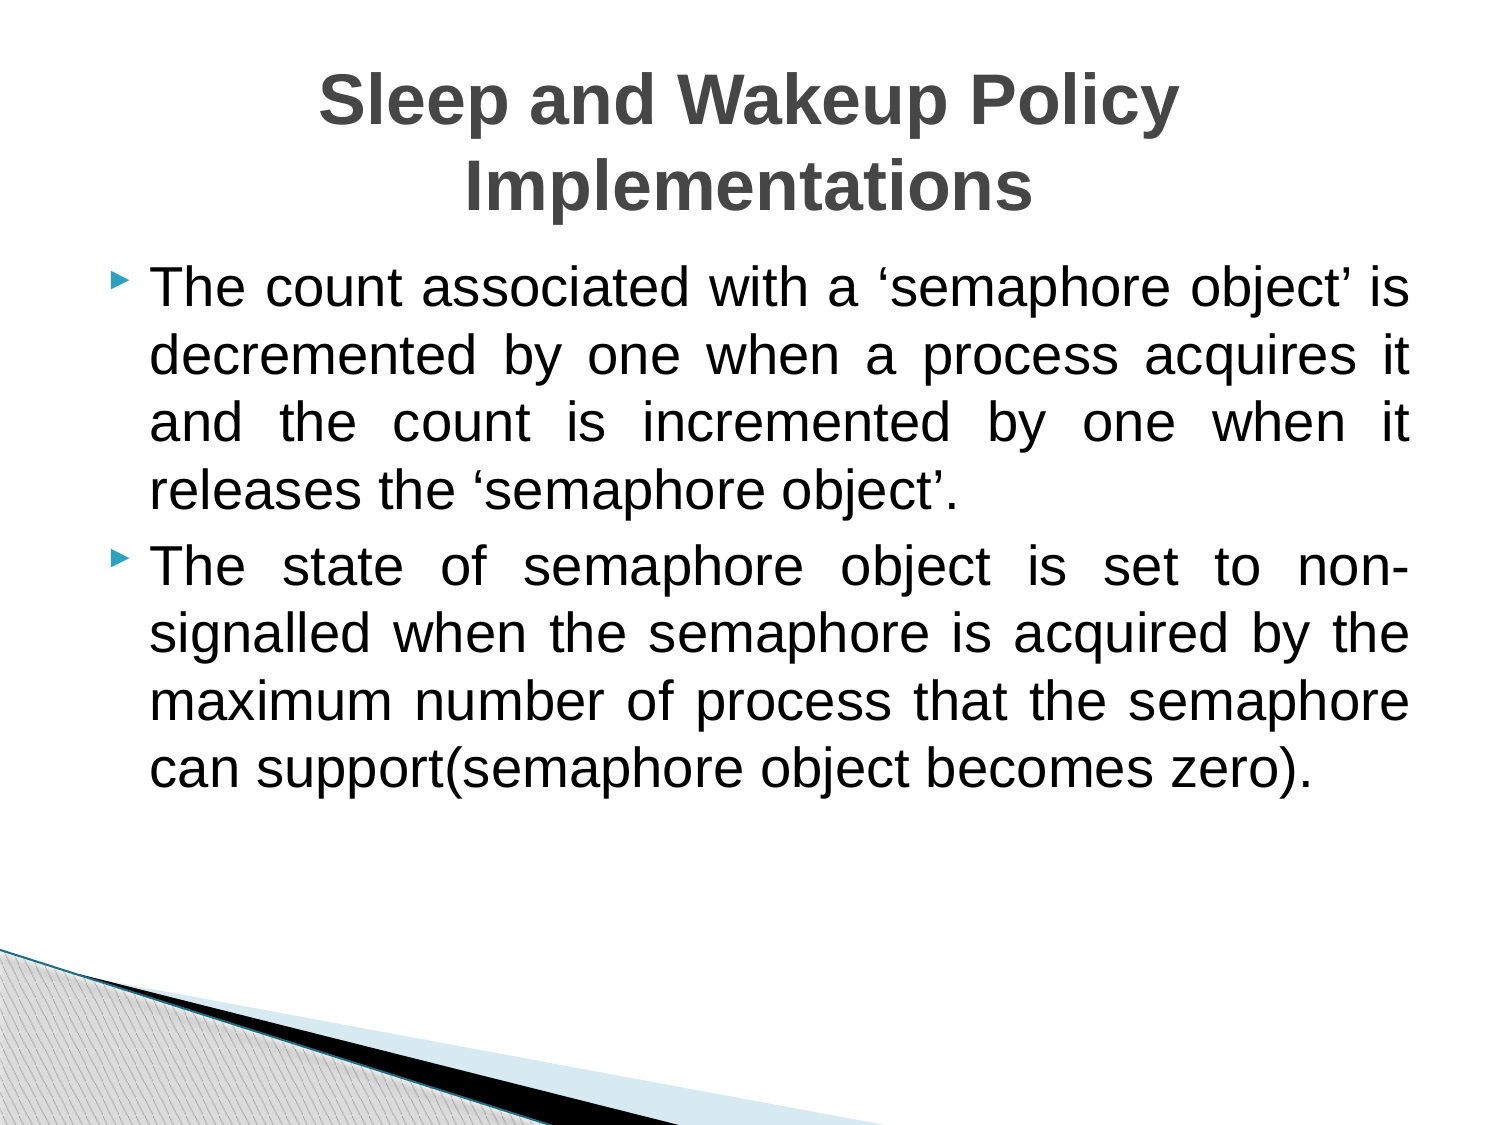

# Sleep and Wakeup Policy Implementations
The count associated with a ‘semaphore object’ is decremented by one when a process acquires it and the count is incremented by one when it releases the ‘semaphore object’.
The state of semaphore object is set to non-signalled when the semaphore is acquired by the maximum number of process that the semaphore can support(semaphore object becomes zero).